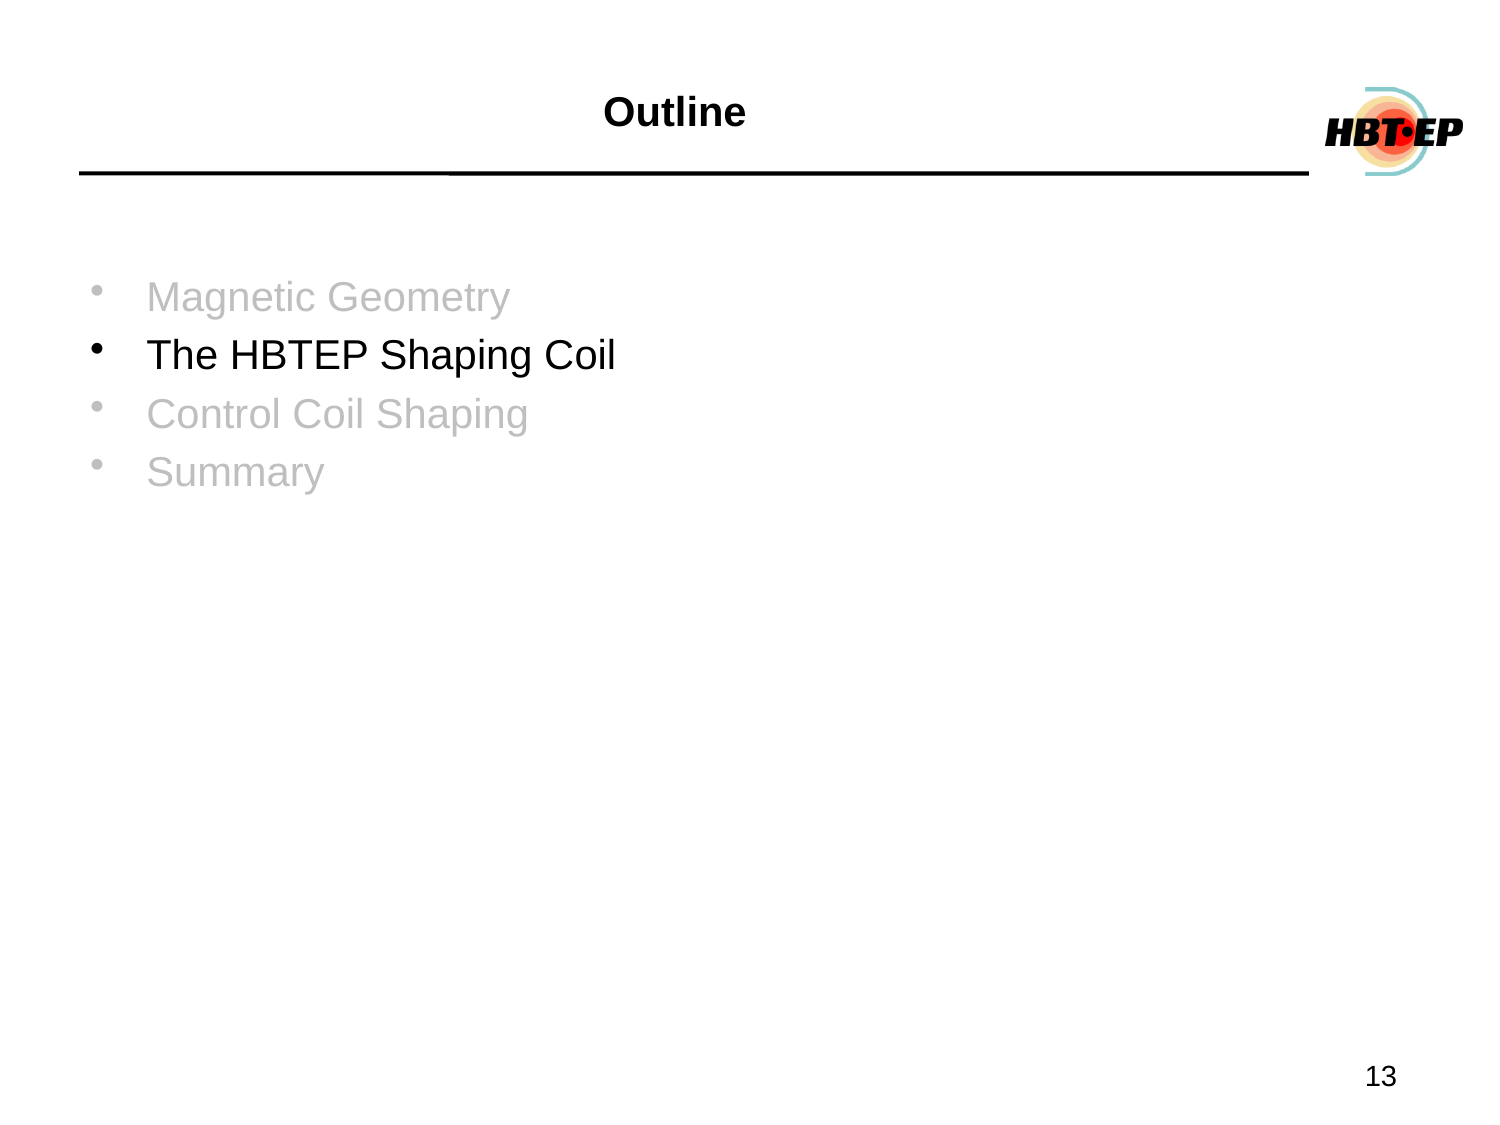

# Outline
Magnetic Geometry
The HBTEP Shaping Coil
Control Coil Shaping
Summary